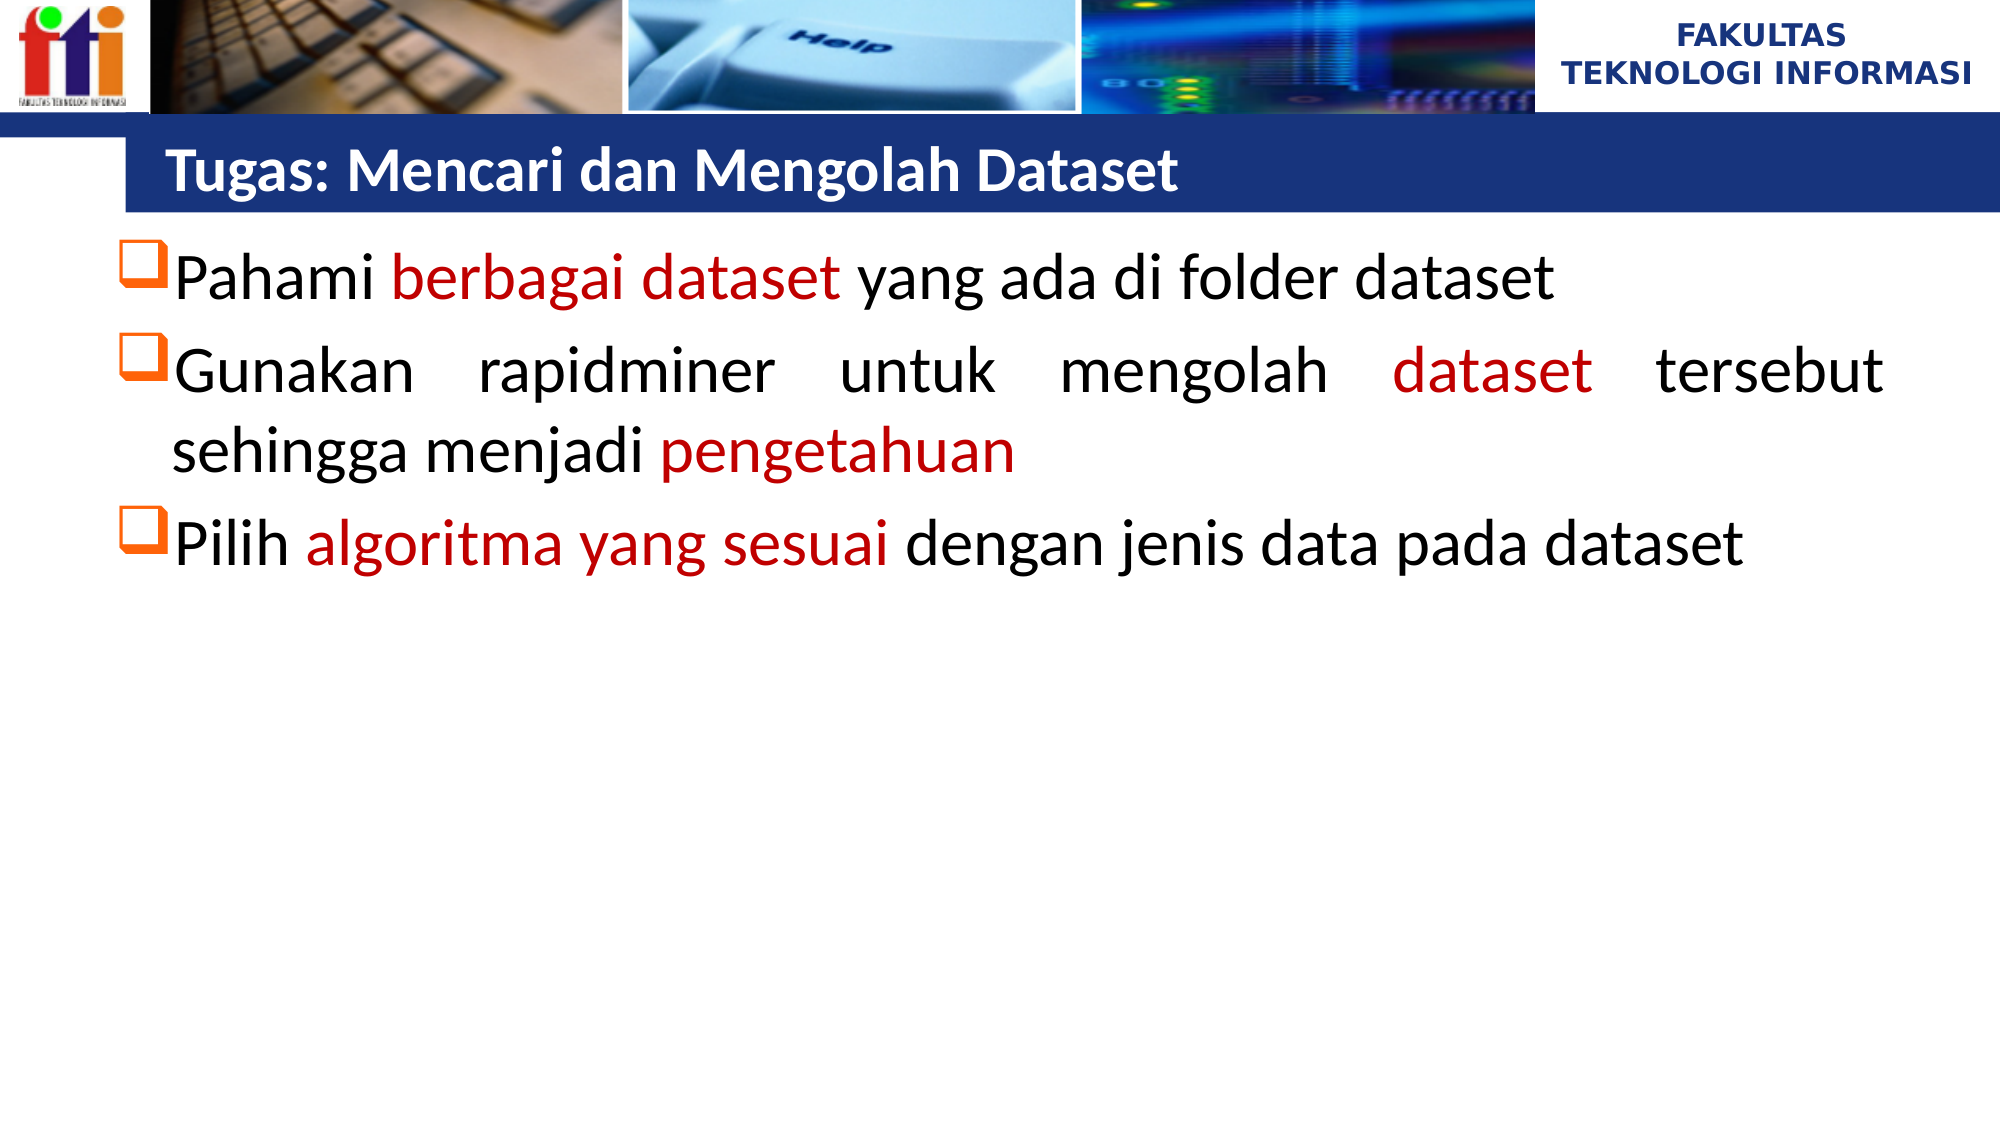

# Tugas: Mencari dan Mengolah Dataset
Pahami berbagai dataset yang ada di folder dataset
Gunakan rapidminer untuk mengolah dataset tersebut sehingga menjadi pengetahuan
Pilih algoritma yang sesuai dengan jenis data pada dataset